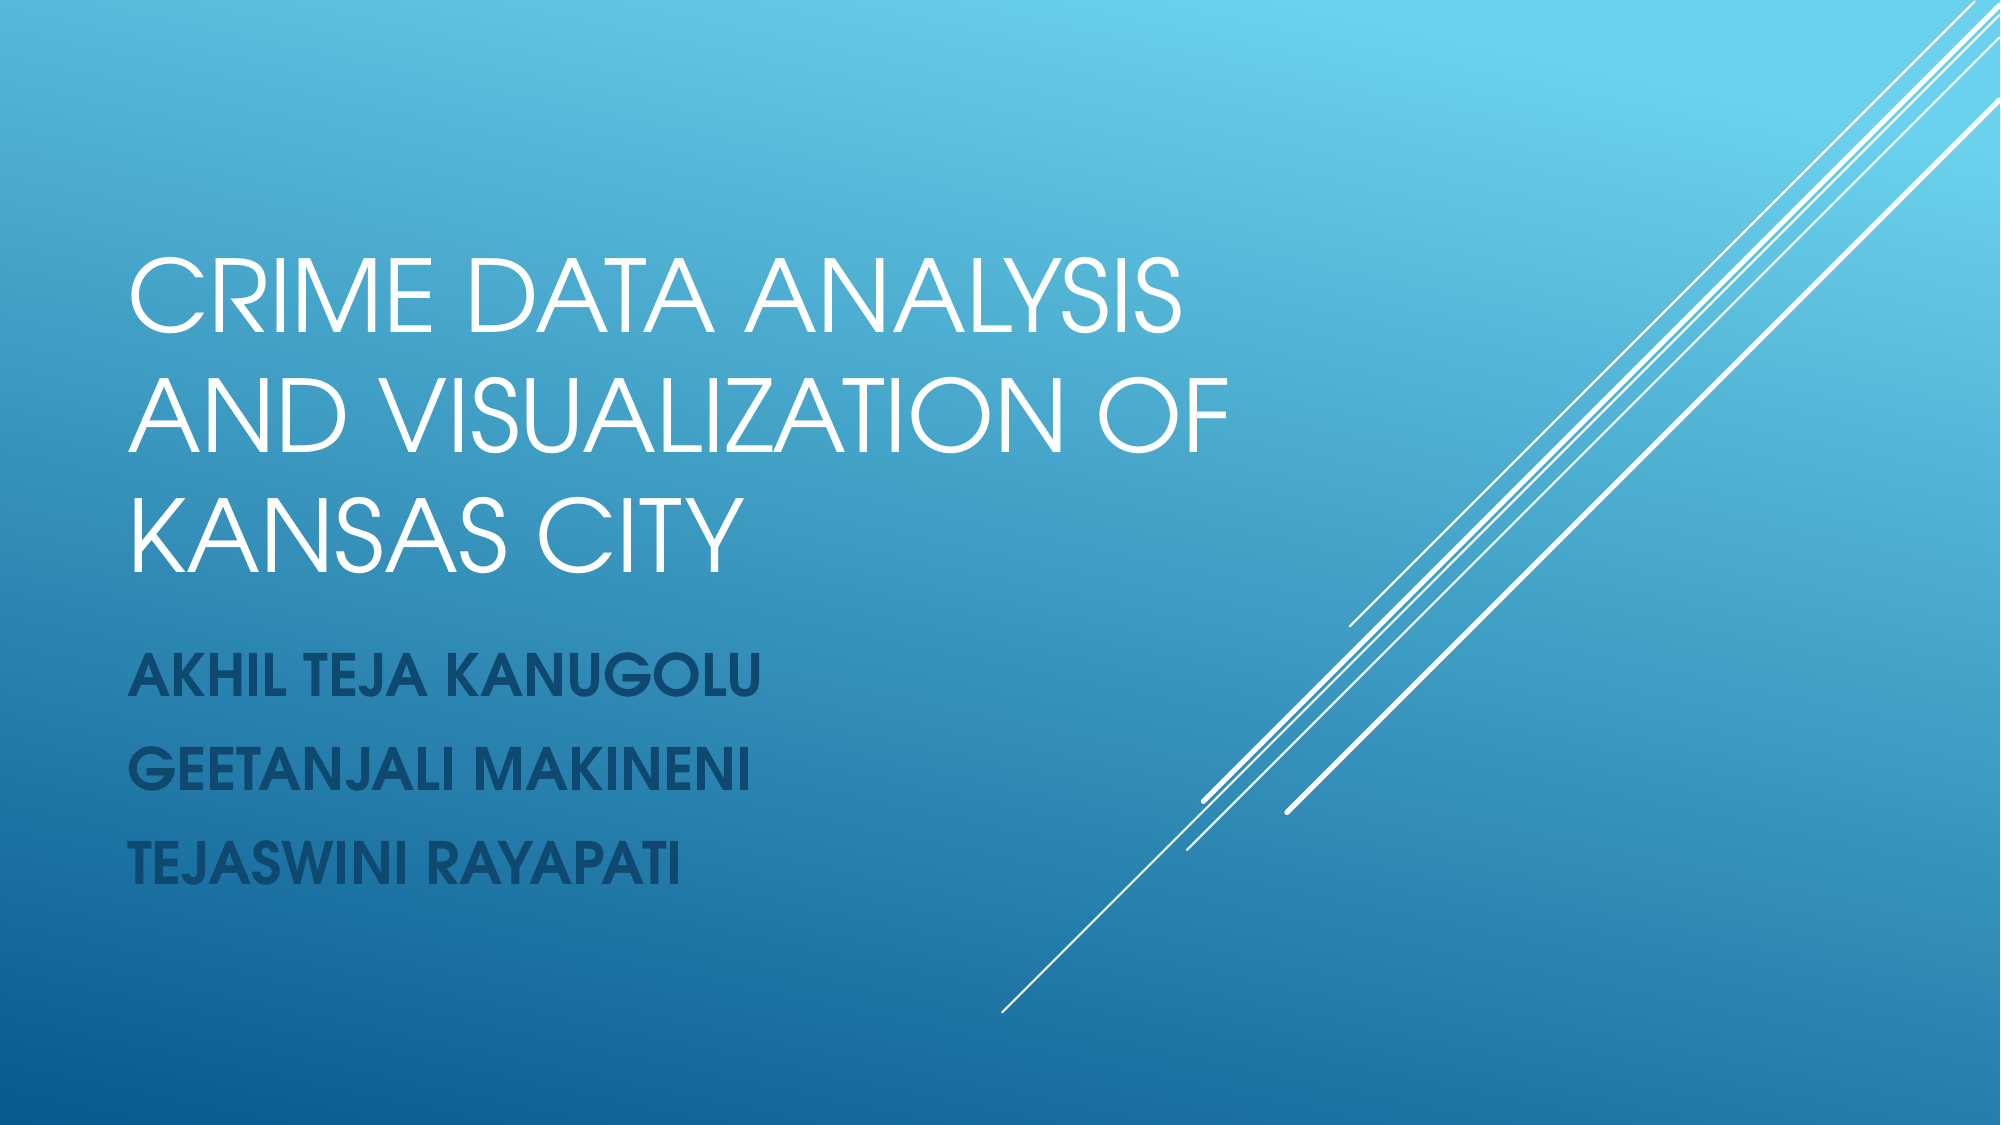

# Crime data analysis and visualization of Kansas city
AKHIL TEJA KANUGOLU
GEETANJALI MAKINENI
TEJASWINI RAYAPATI